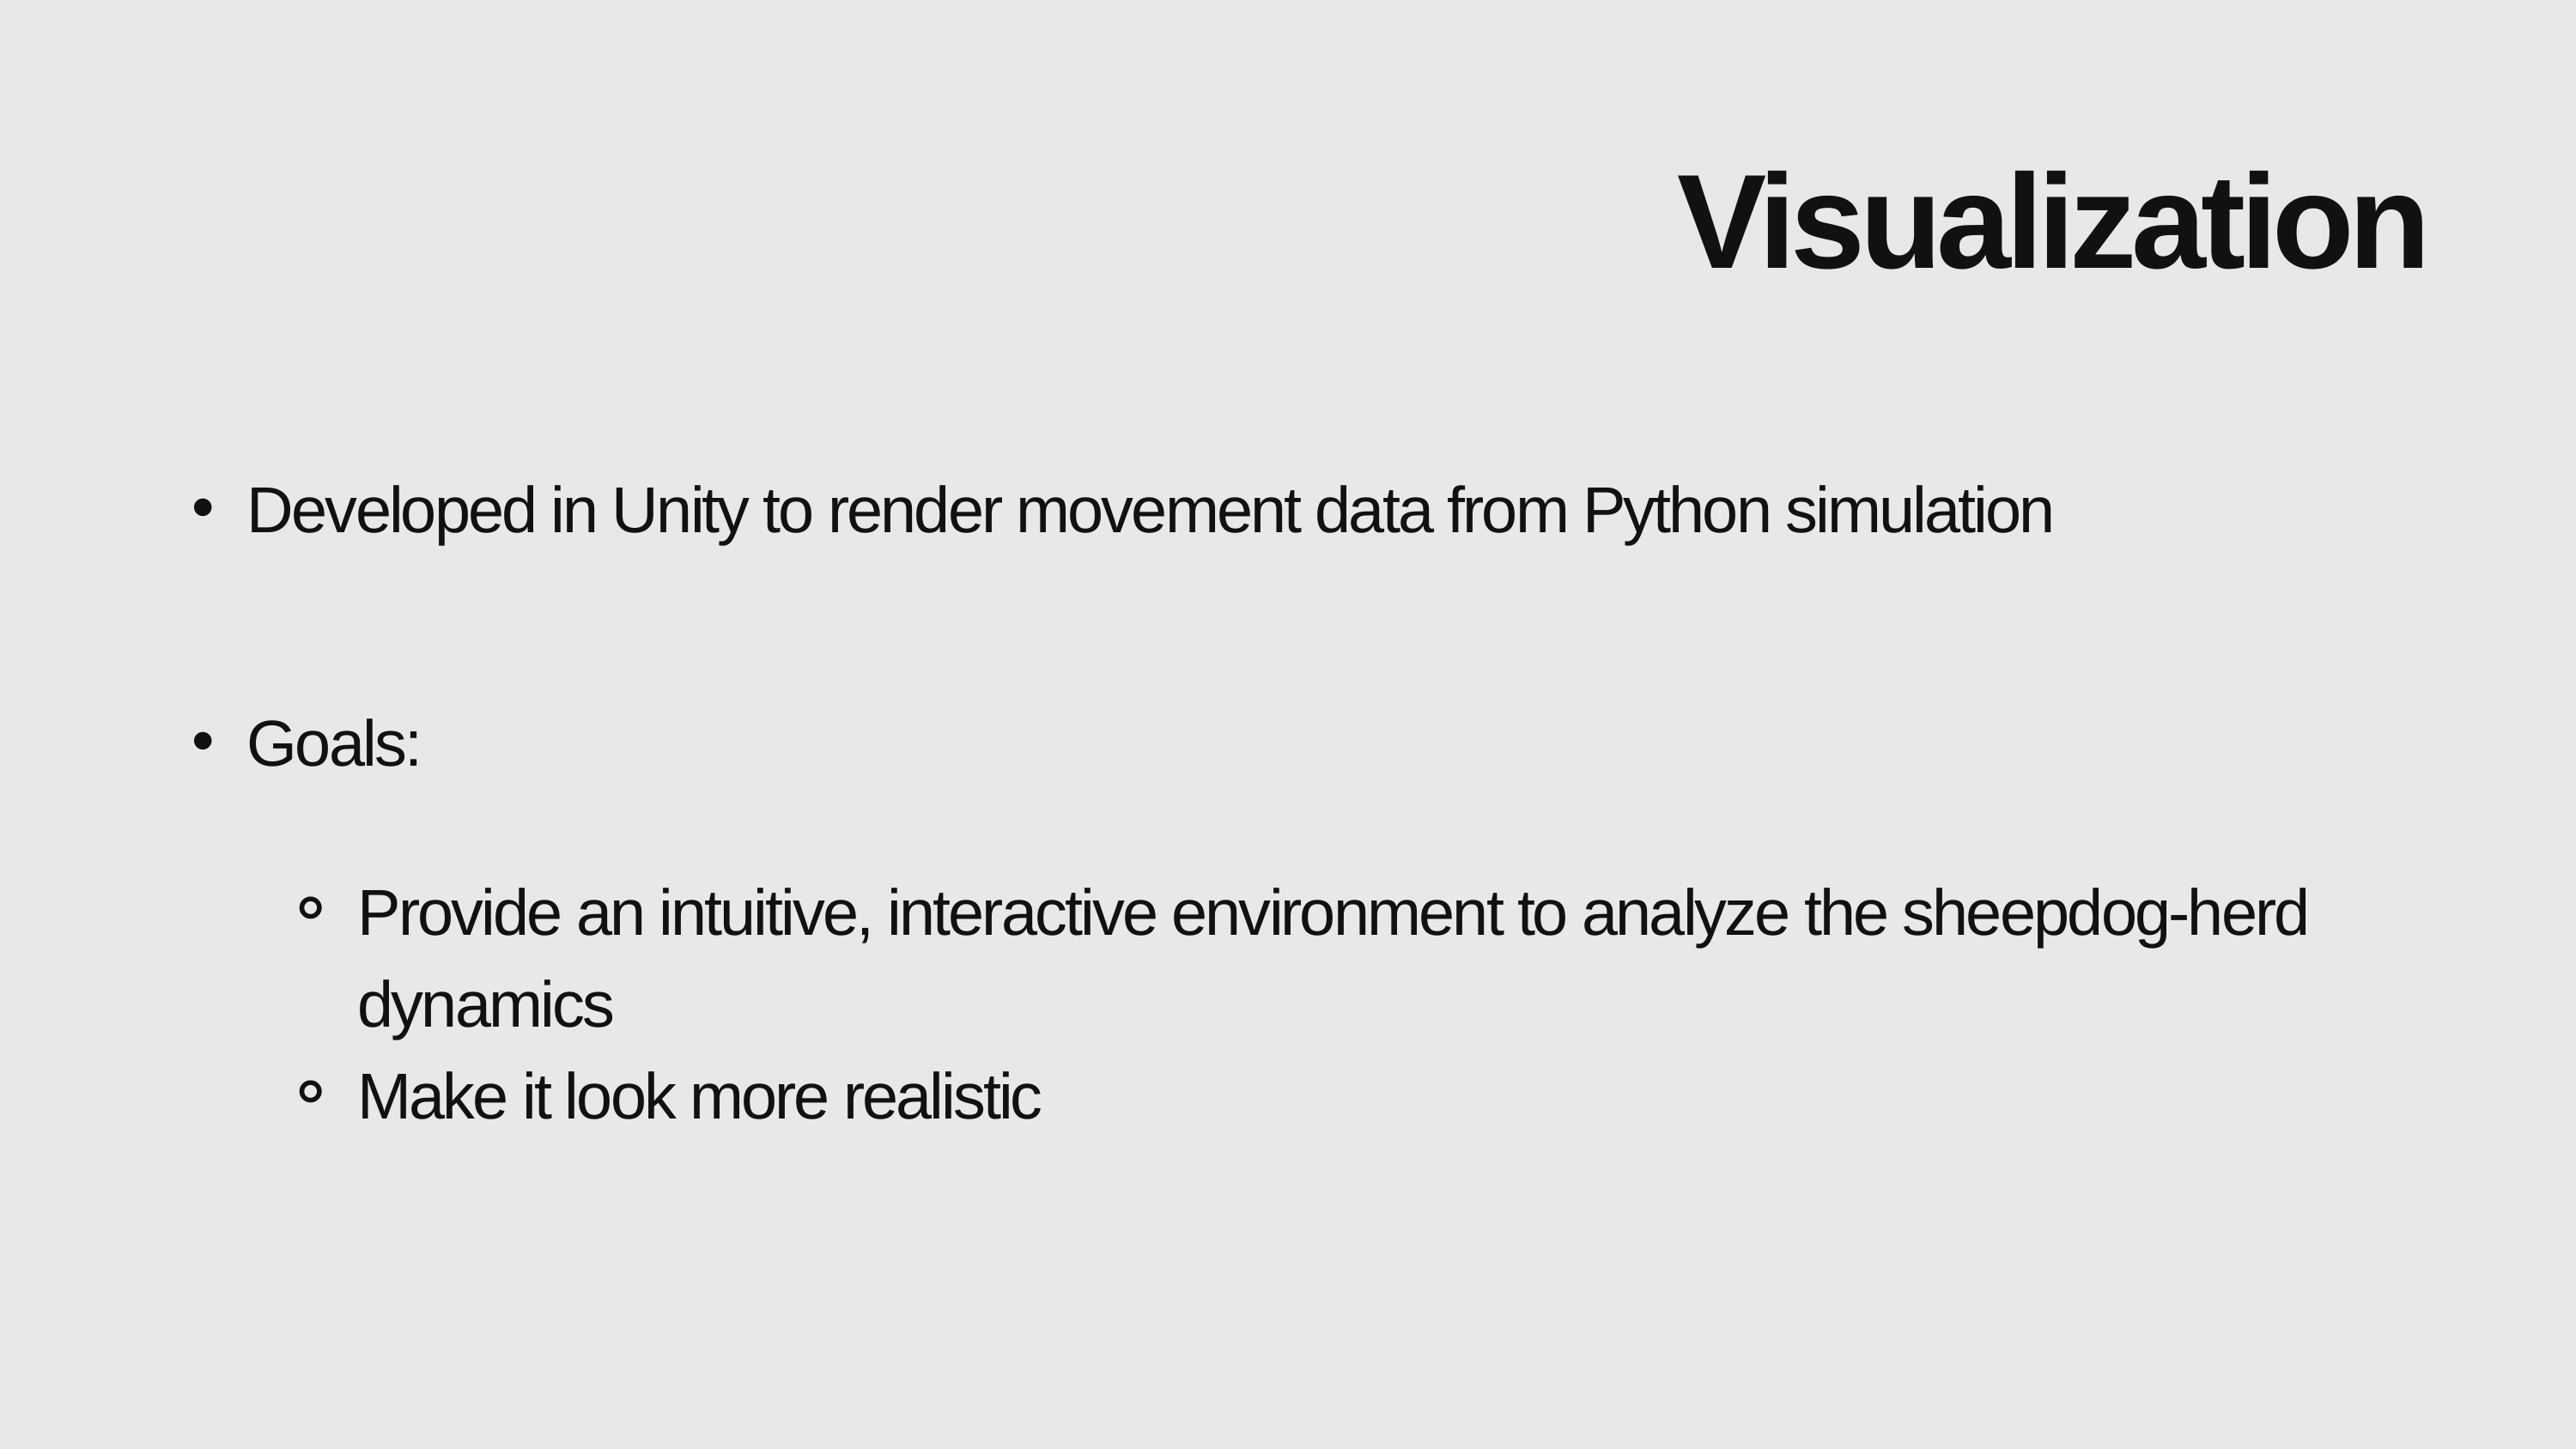

Visualization
Developed in Unity to render movement data from Python simulation

Goals:

Provide an intuitive, interactive environment to analyze the sheepdog-herd dynamics
Make it look more realistic